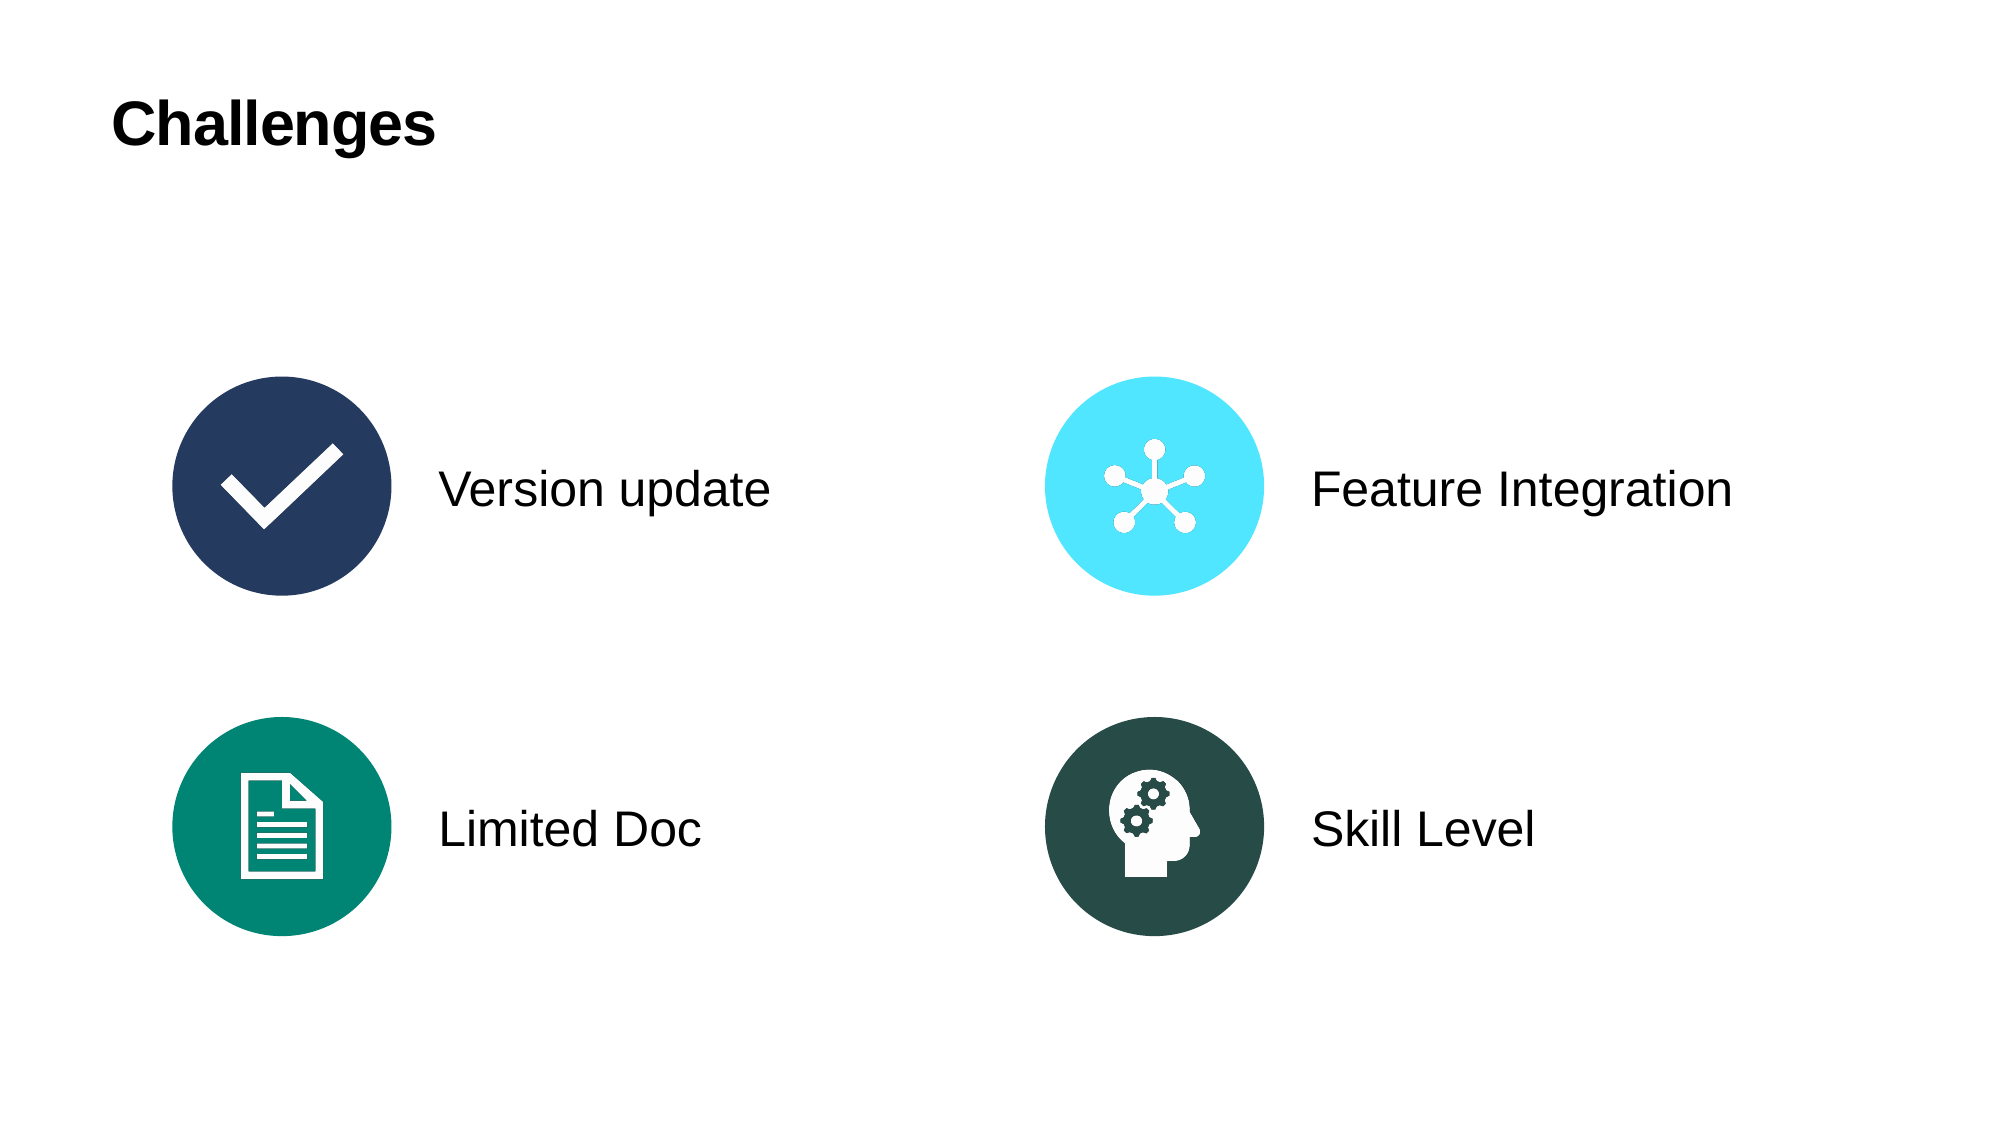

# Challenges
Version update
Feature Integration
Limited Doc
Skill Level